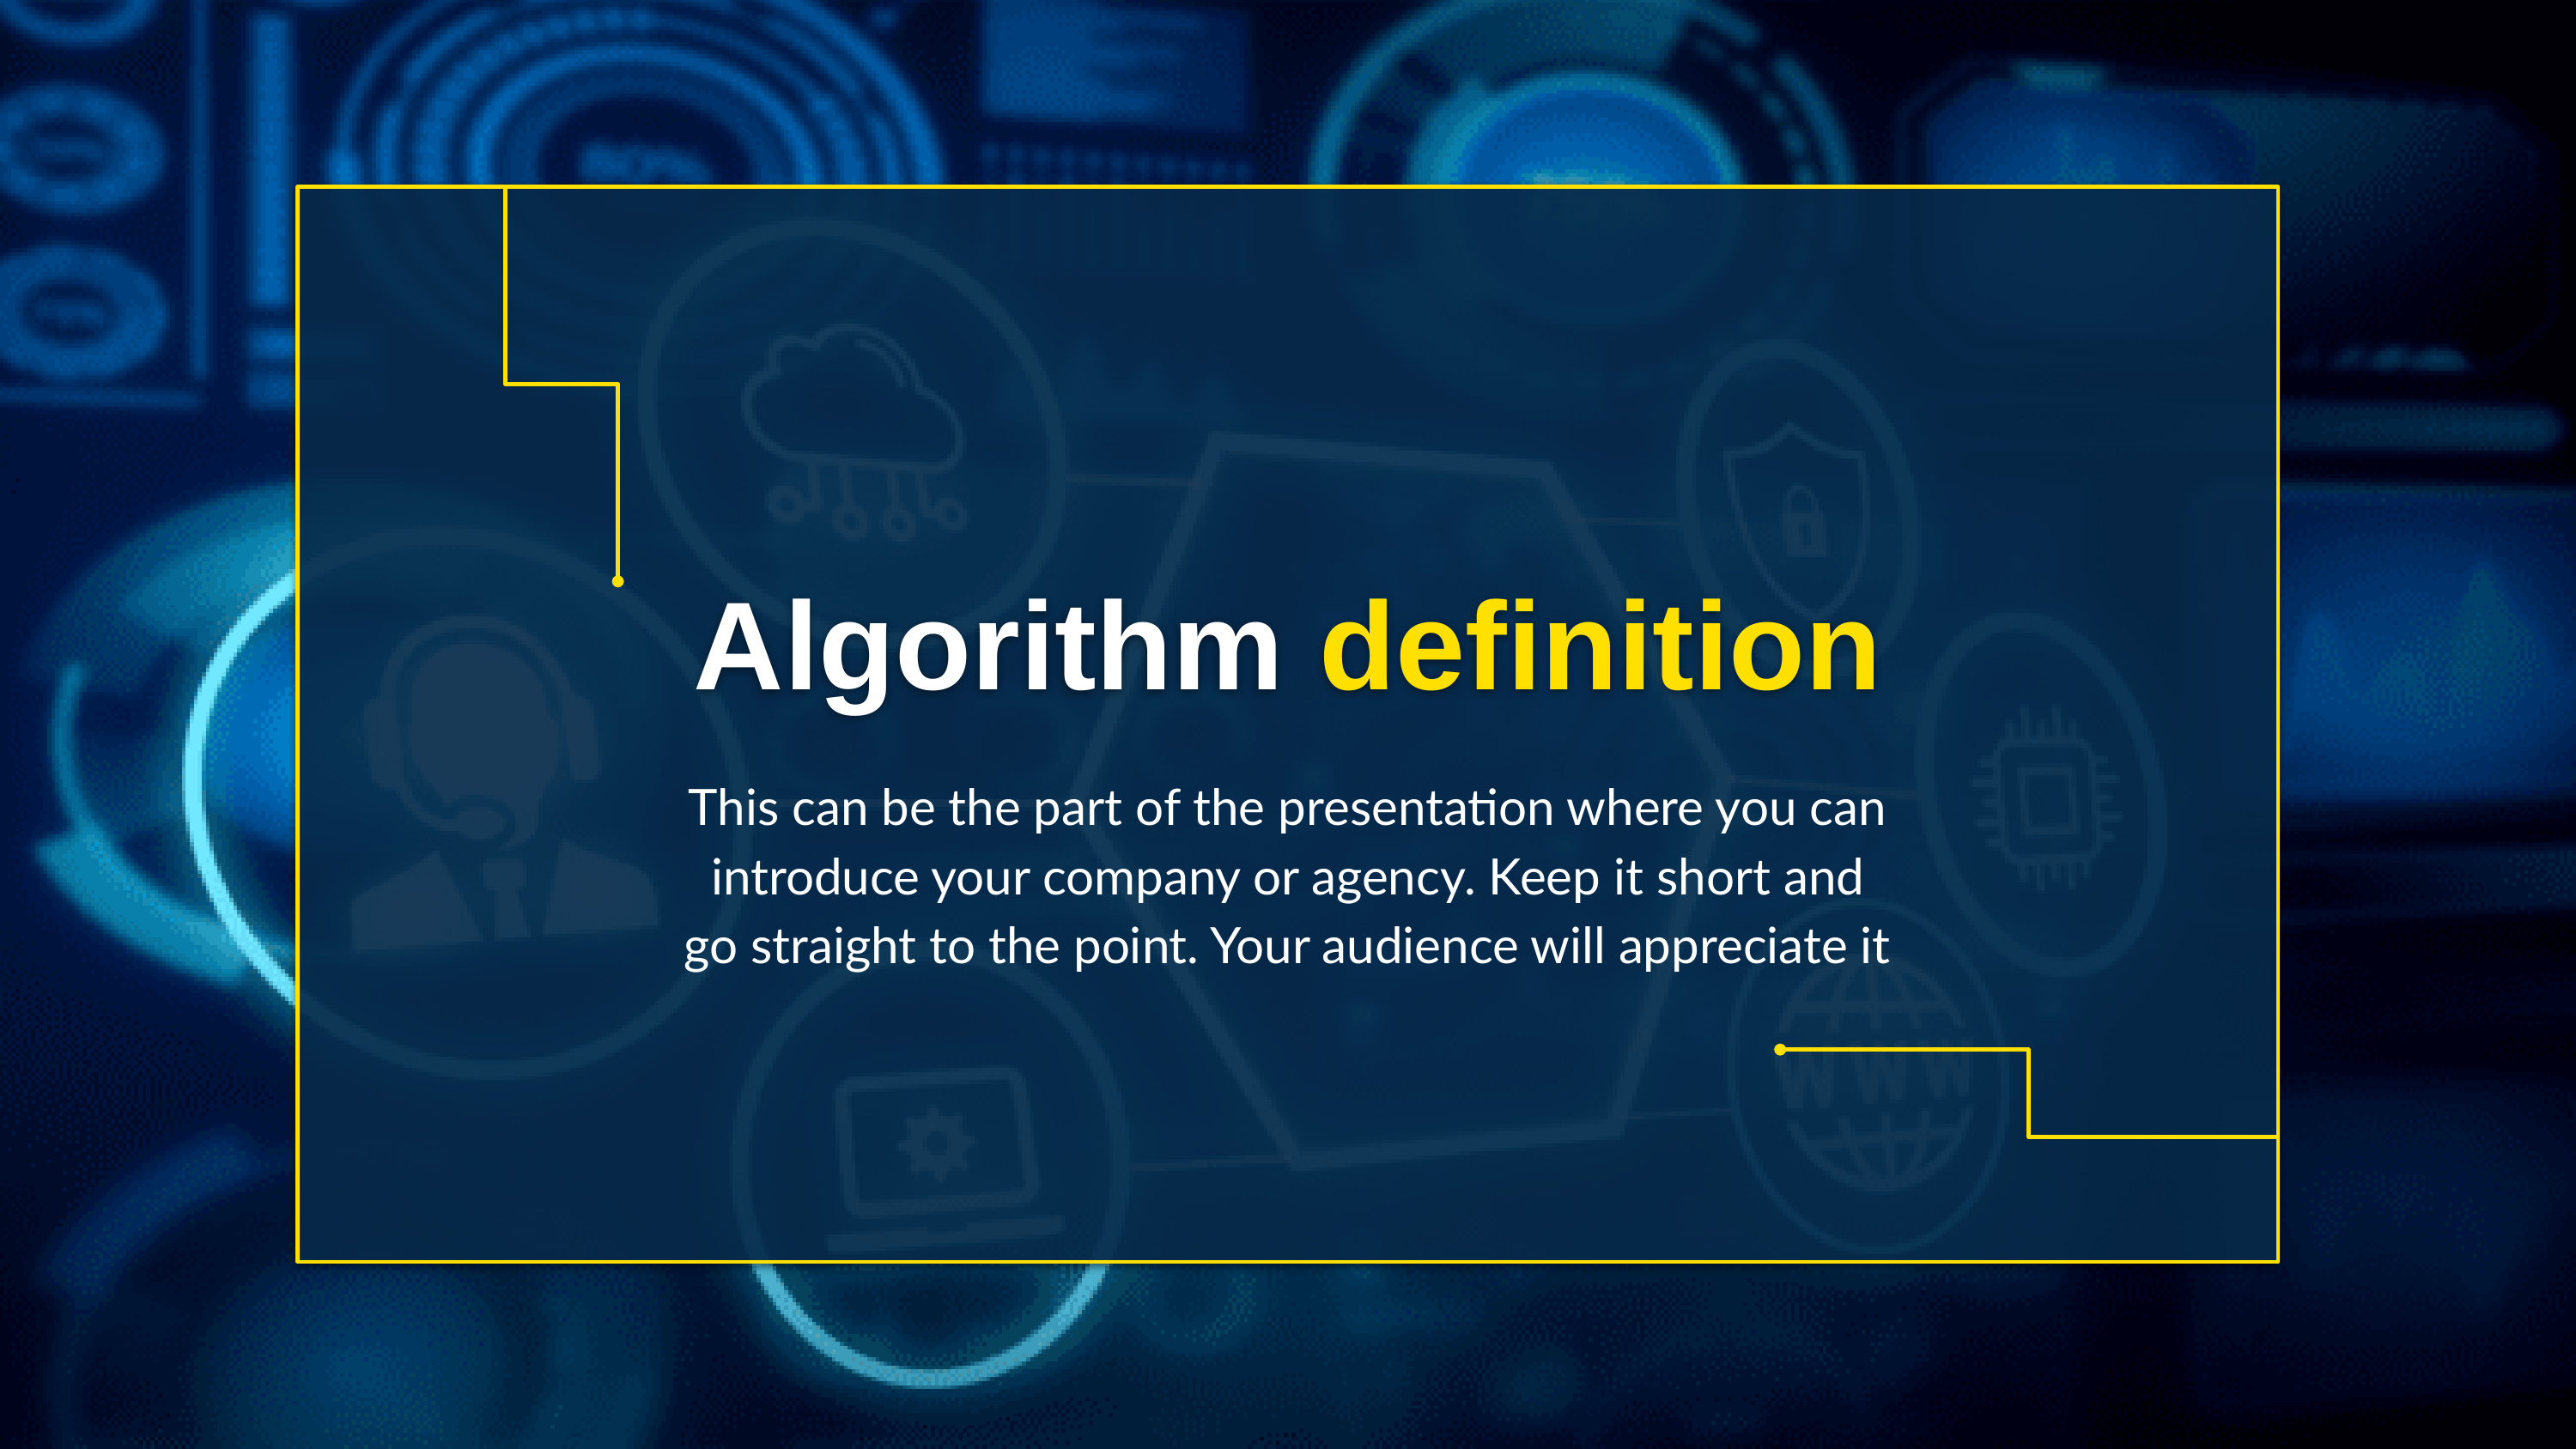

# Algorithm definition
This can be the part of the presentation where you can introduce your company or agency. Keep it short and go straight to the point. Your audience will appreciate it